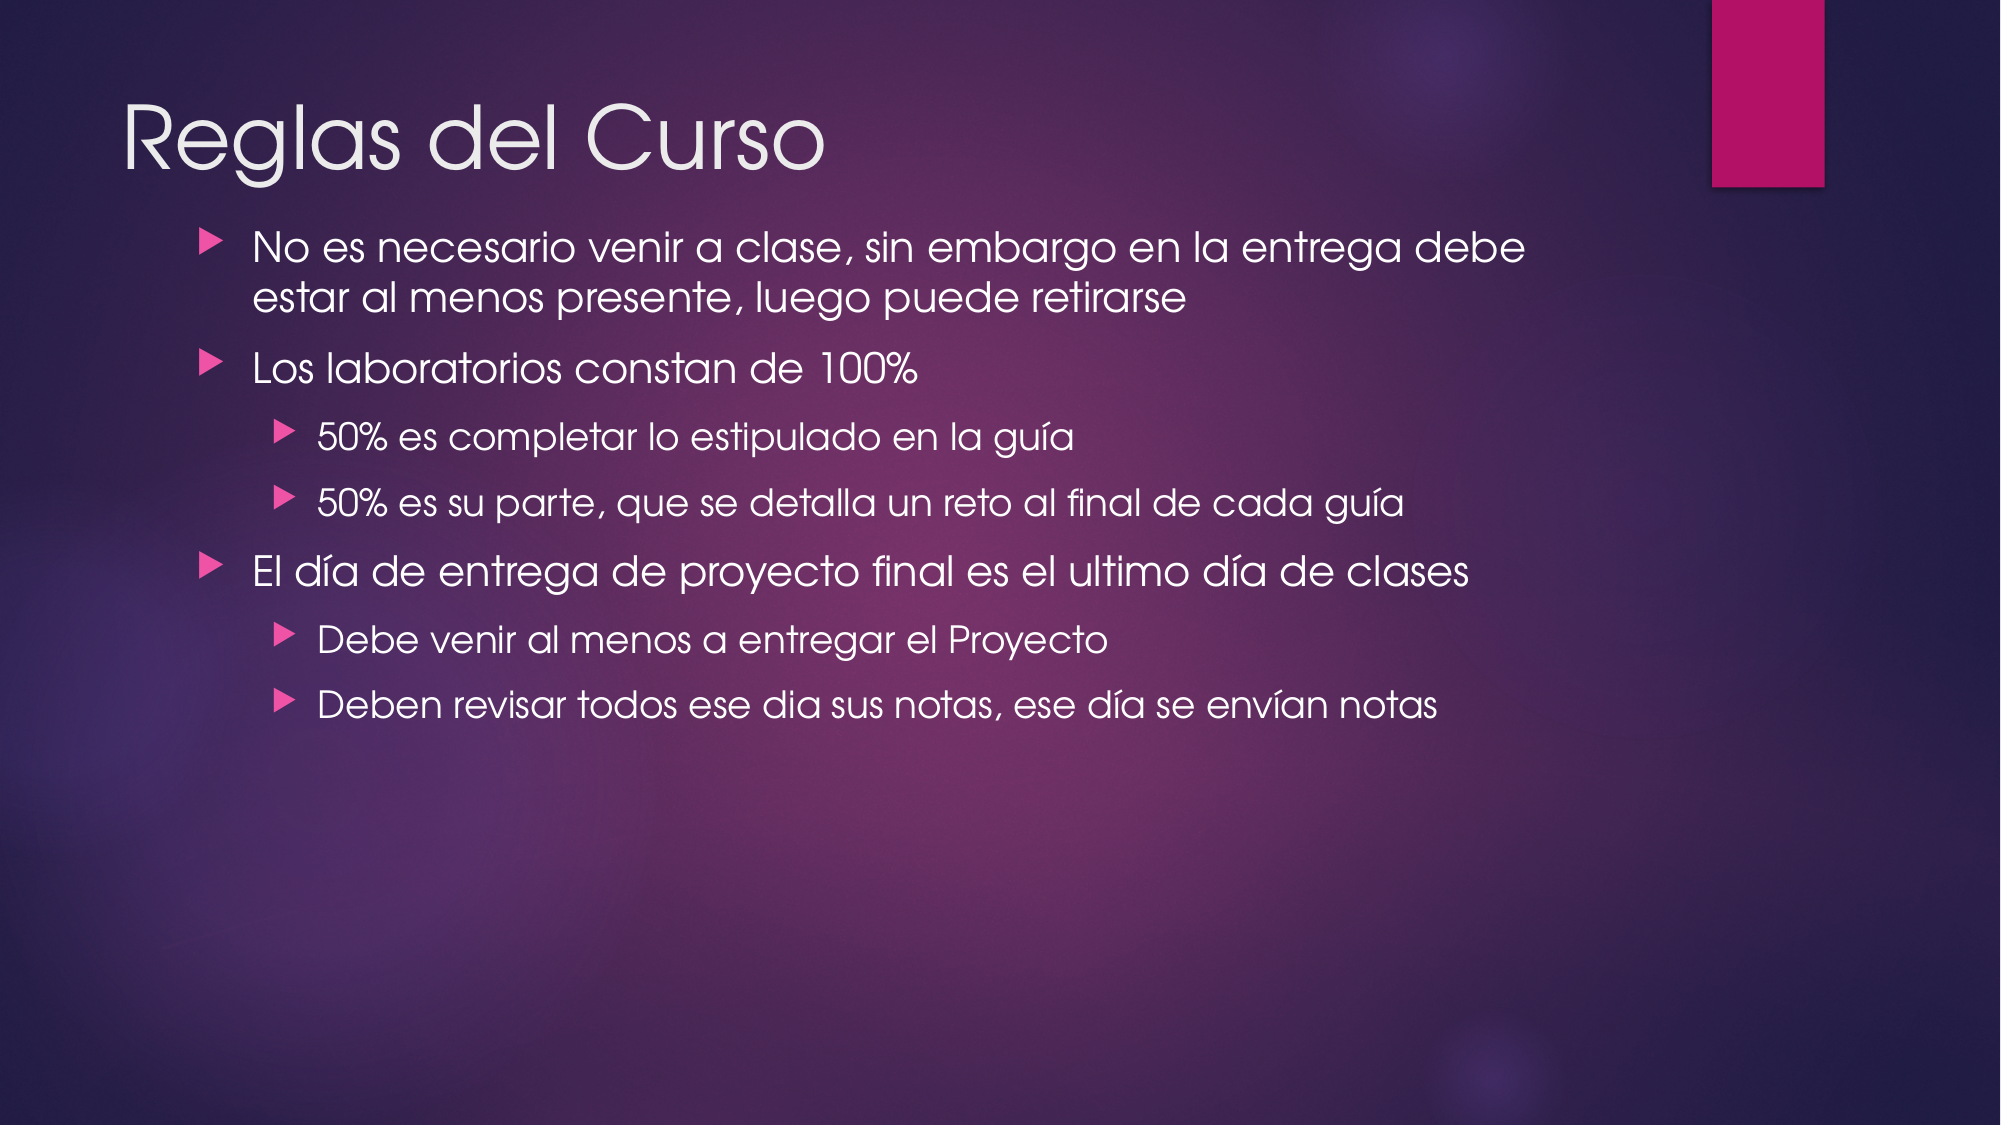

# Reglas del Curso
No es necesario venir a clase, sin embargo en la entrega debe estar al menos presente, luego puede retirarse
Los laboratorios constan de 100%
50% es completar lo estipulado en la guía
50% es su parte, que se detalla un reto al final de cada guía
El día de entrega de proyecto final es el ultimo día de clases
Debe venir al menos a entregar el Proyecto
Deben revisar todos ese dia sus notas, ese día se envían notas